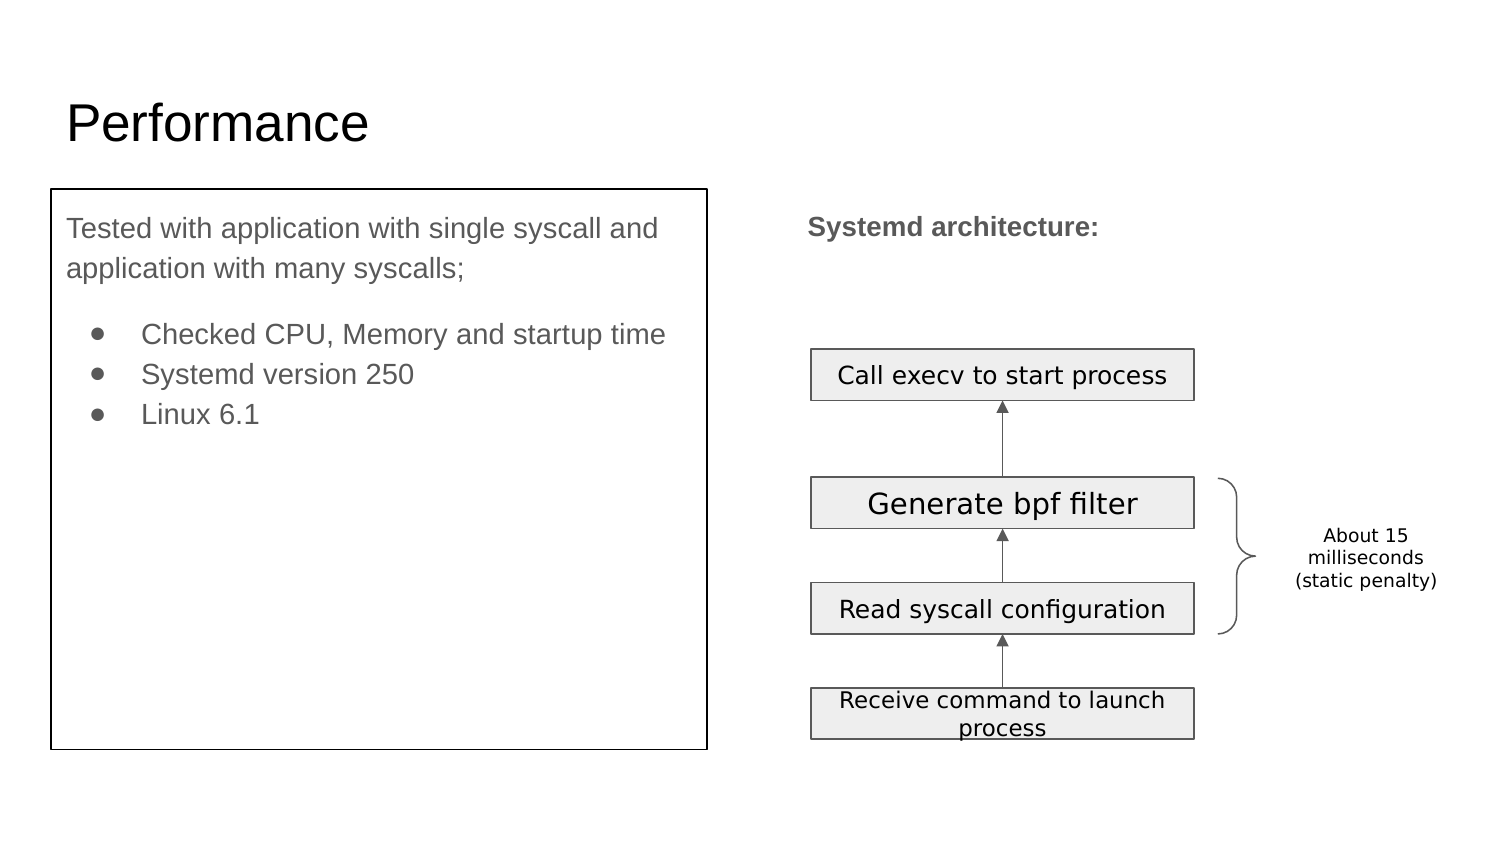

# Performance
Tested with application with single syscall and application with many syscalls;
Checked CPU, Memory and startup time
Systemd version 250
Linux 6.1
Systemd architecture:
Call execv to start process
Generate bpf filter

About 15 milliseconds (static penalty)
Read syscall configuration
Receive command to launch process